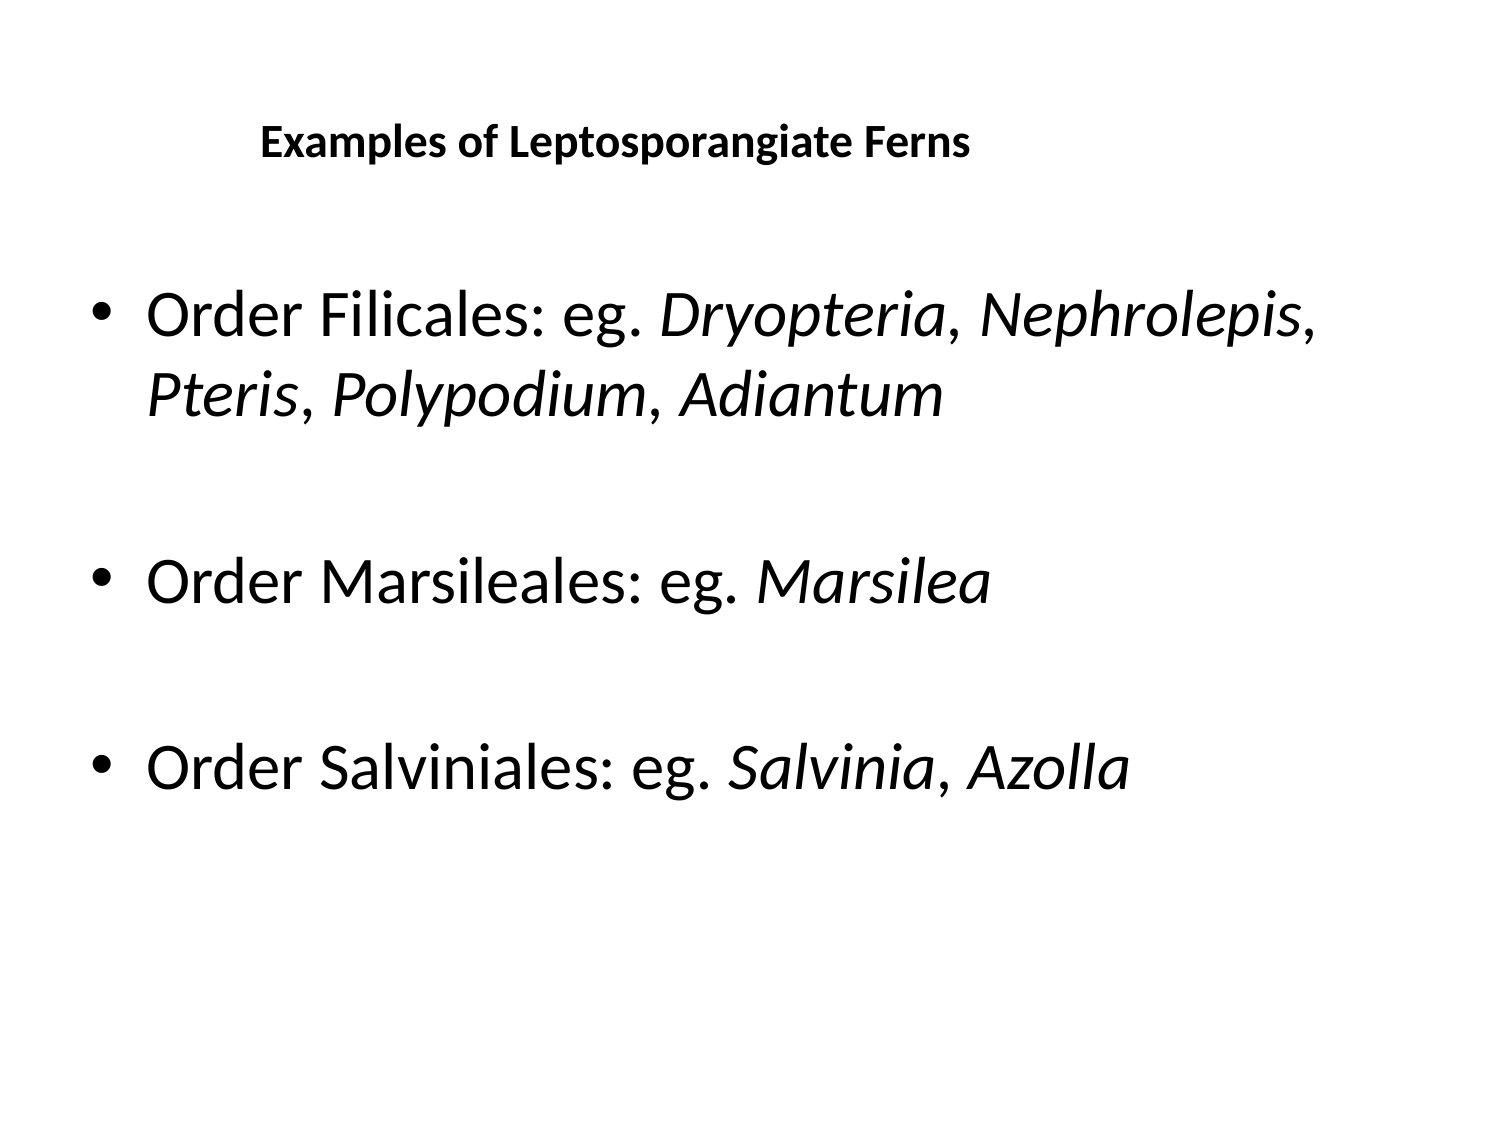

# Examples of Leptosporangiate Ferns
Order Filicales: eg. Dryopteria, Nephrolepis, Pteris, Polypodium, Adiantum

Order Marsileales: eg. Marsilea

Order Salviniales: eg. Salvinia, Azolla